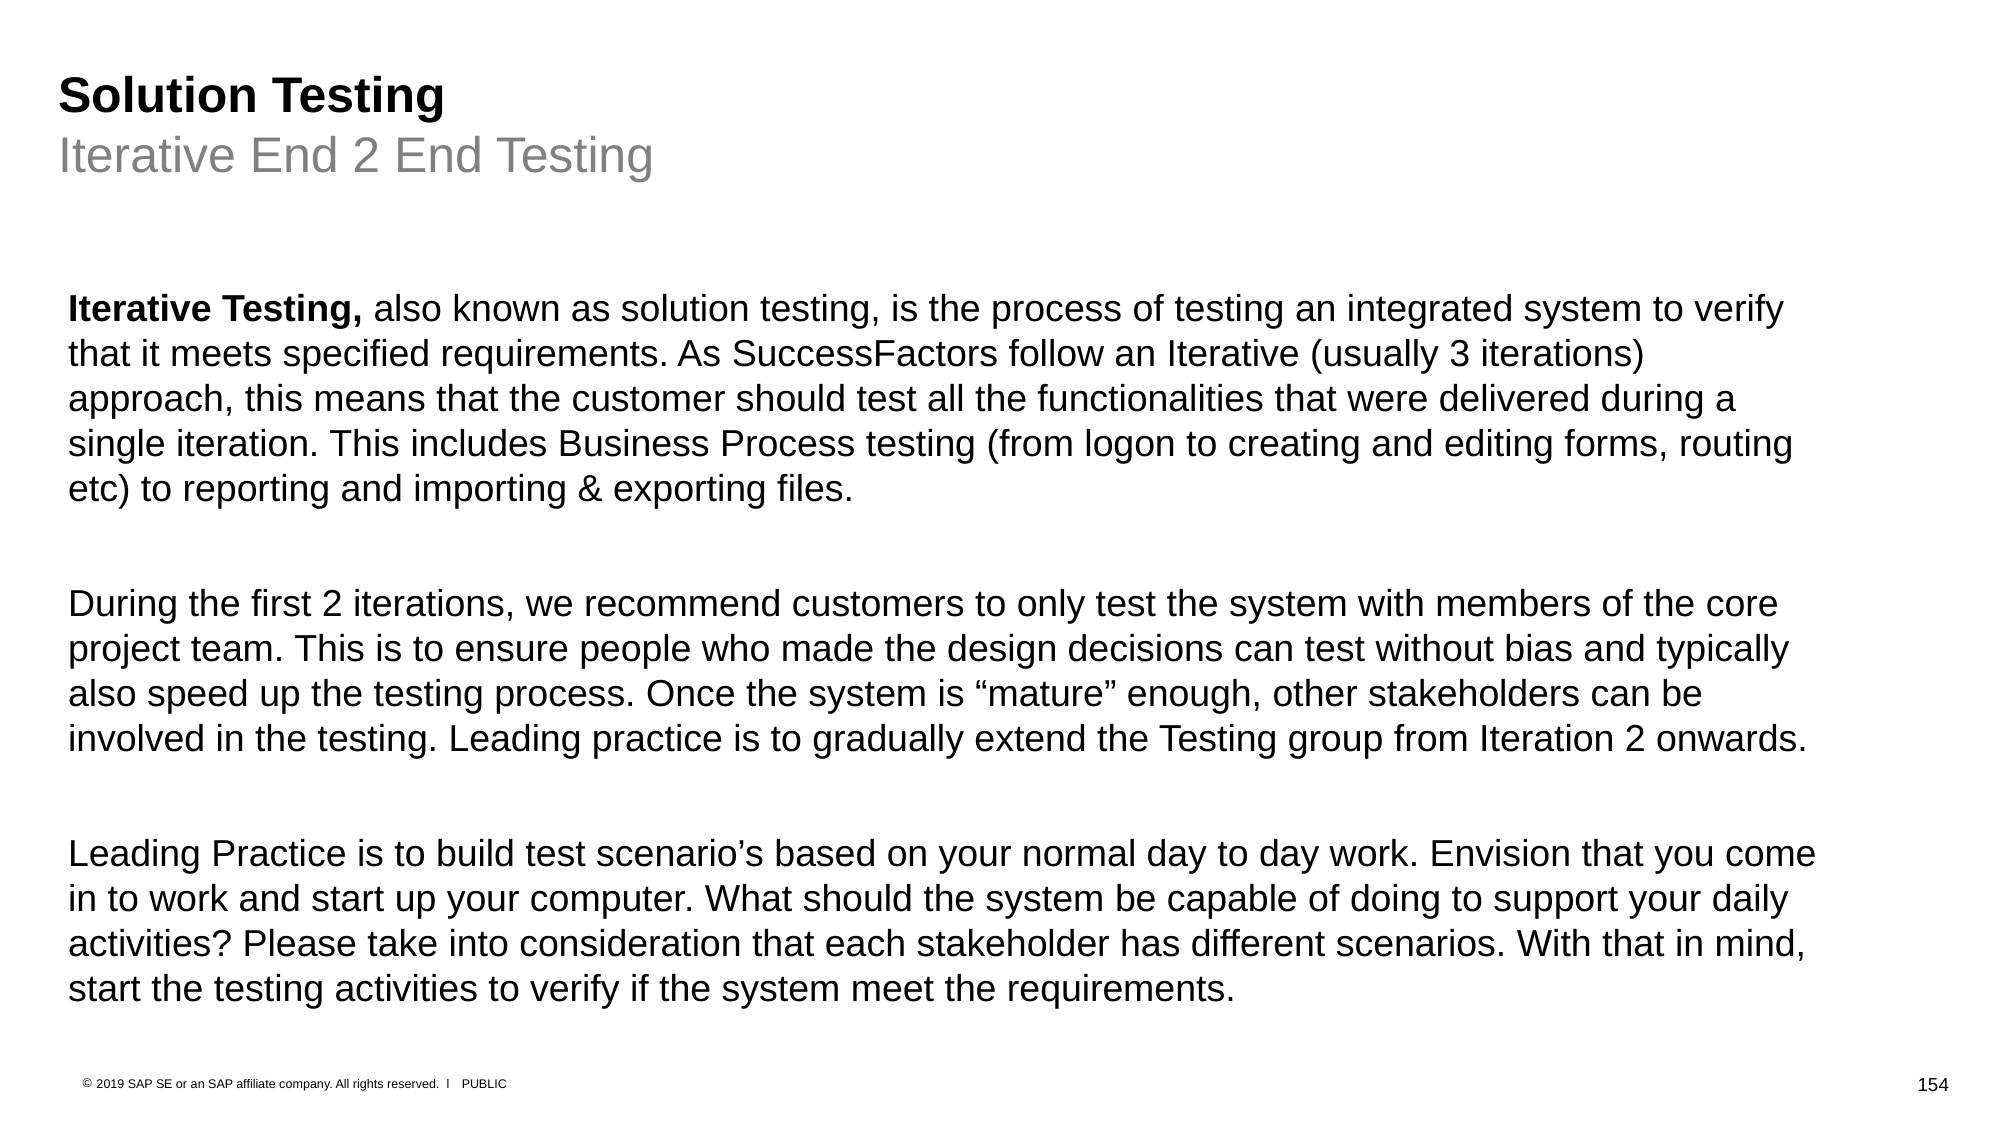

# Solution Testing Iterative End 2 End Testing
Iterative Testing, also known as solution testing, is the process of testing an integrated system to verify that it meets specified requirements. As SuccessFactors follow an Iterative (usually 3 iterations) approach, this means that the customer should test all the functionalities that were delivered during a single iteration. This includes Business Process testing (from logon to creating and editing forms, routing etc) to reporting and importing & exporting files.

During the first 2 iterations, we recommend customers to only test the system with members of the core project team. This is to ensure people who made the design decisions can test without bias and typically also speed up the testing process. Once the system is “mature” enough, other stakeholders can be involved in the testing. Leading practice is to gradually extend the Testing group from Iteration 2 onwards.

Leading Practice is to build test scenario’s based on your normal day to day work. Envision that you come in to work and start up your computer. What should the system be capable of doing to support your daily activities? Please take into consideration that each stakeholder has different scenarios. With that in mind, start the testing activities to verify if the system meet the requirements.